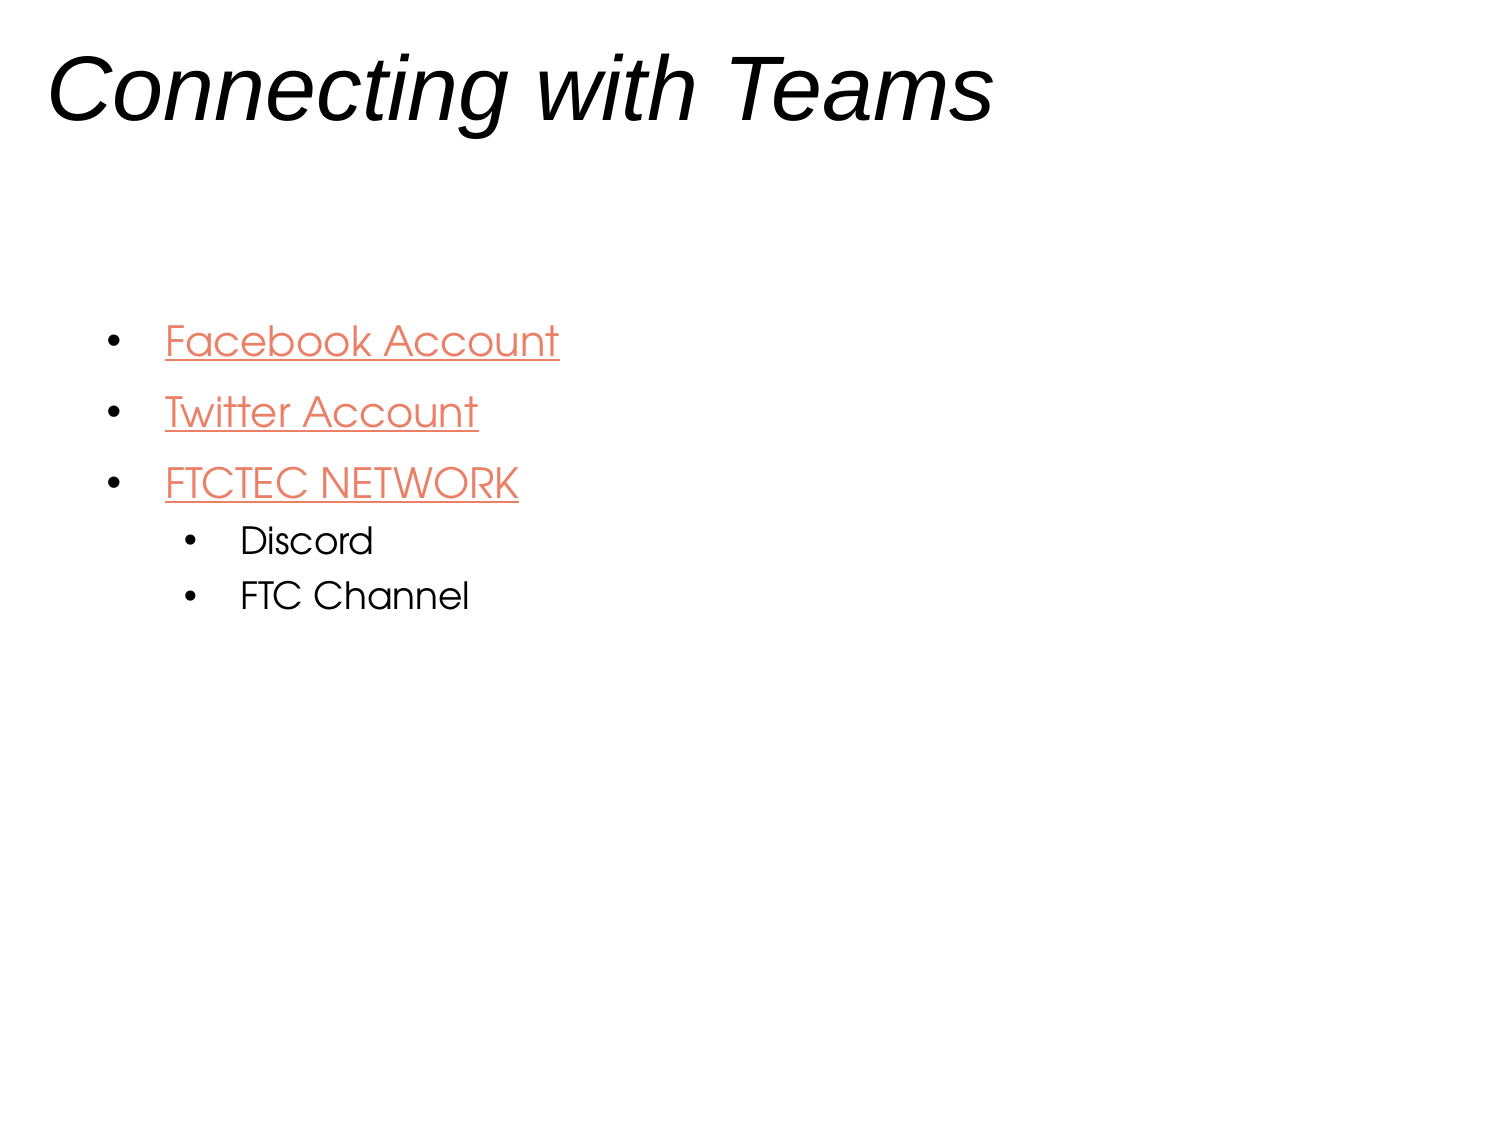

# Connecting with Teams
Facebook Account
Twitter Account
FTCTEC NETWORK
Discord
FTC Channel